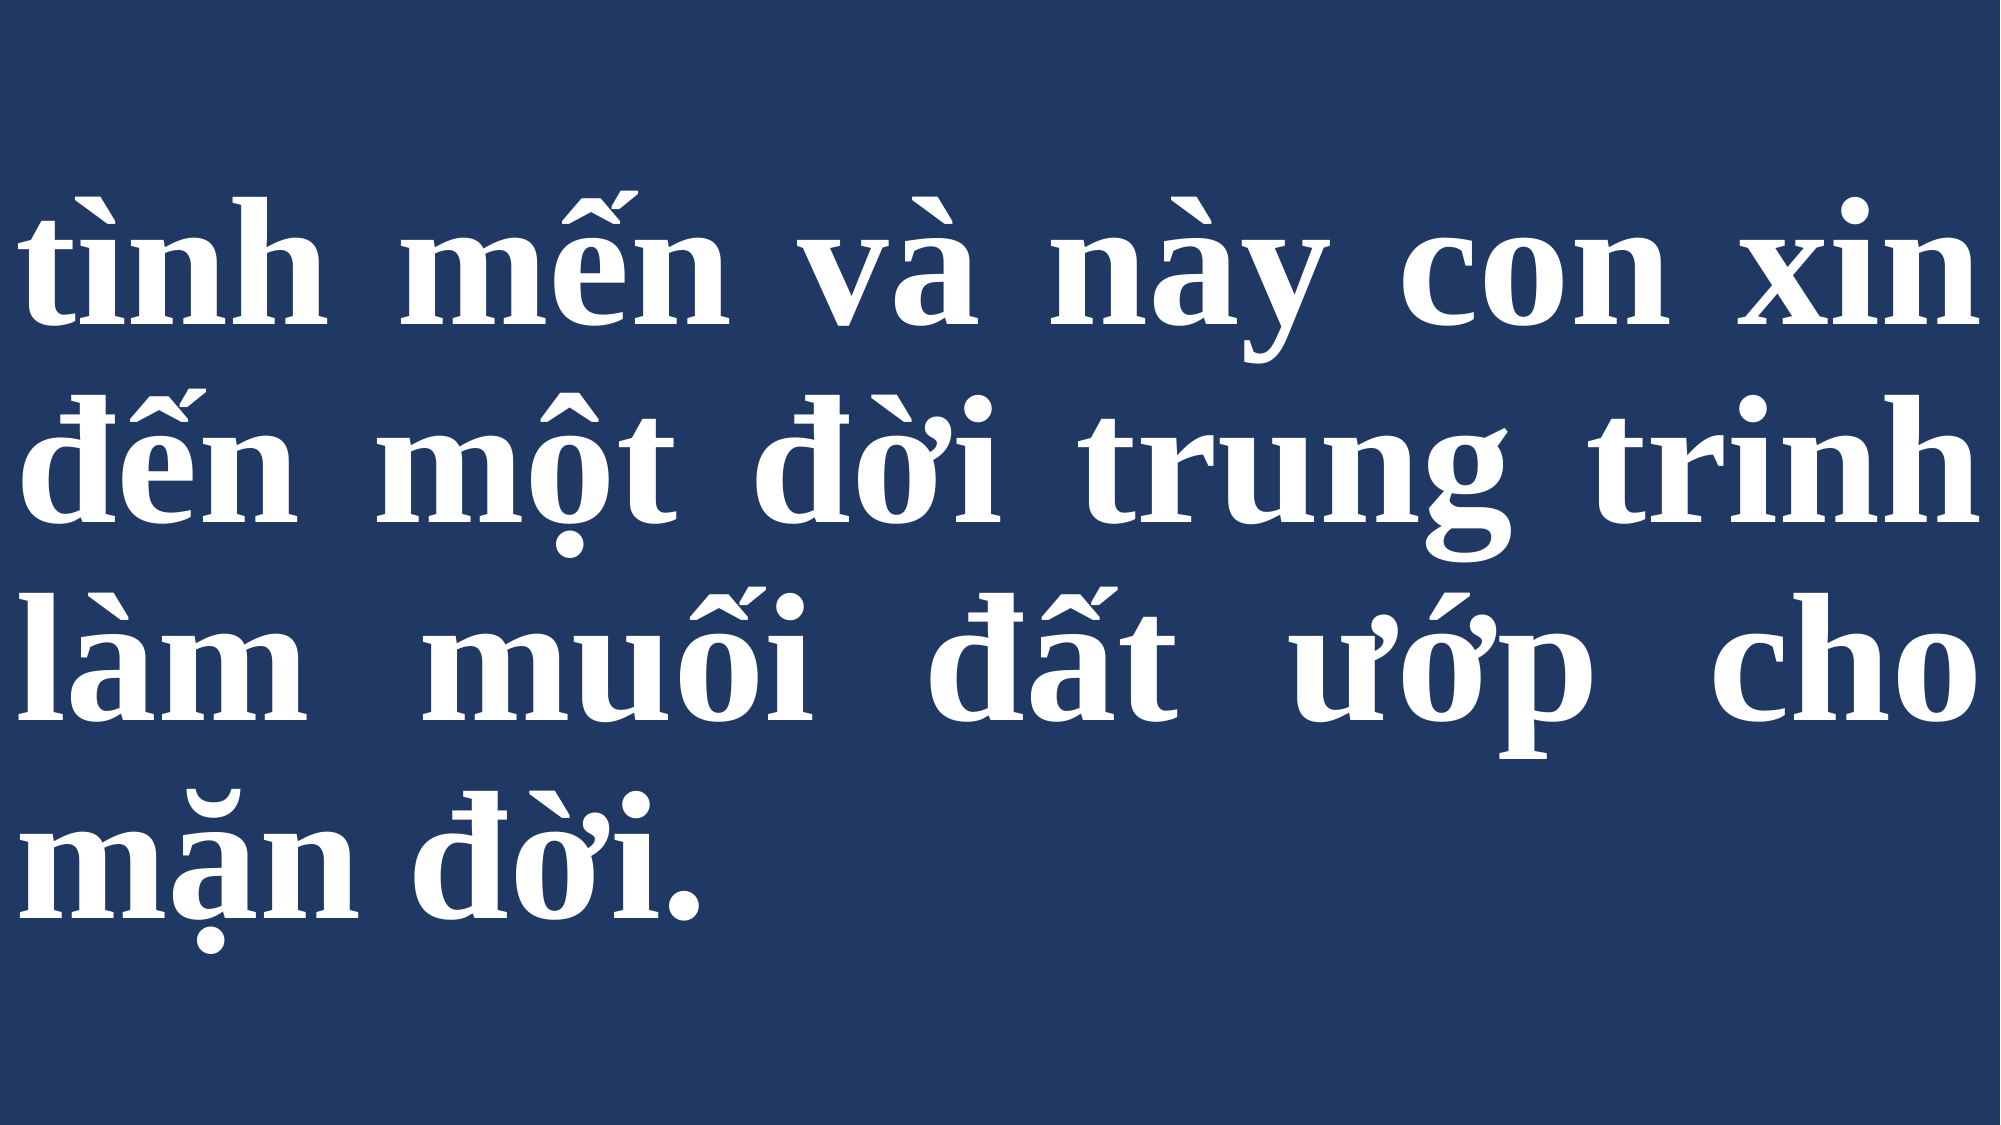

# tình mến và này con xin đến một đời trung trinh làm muối đất ướp cho mặn đời.